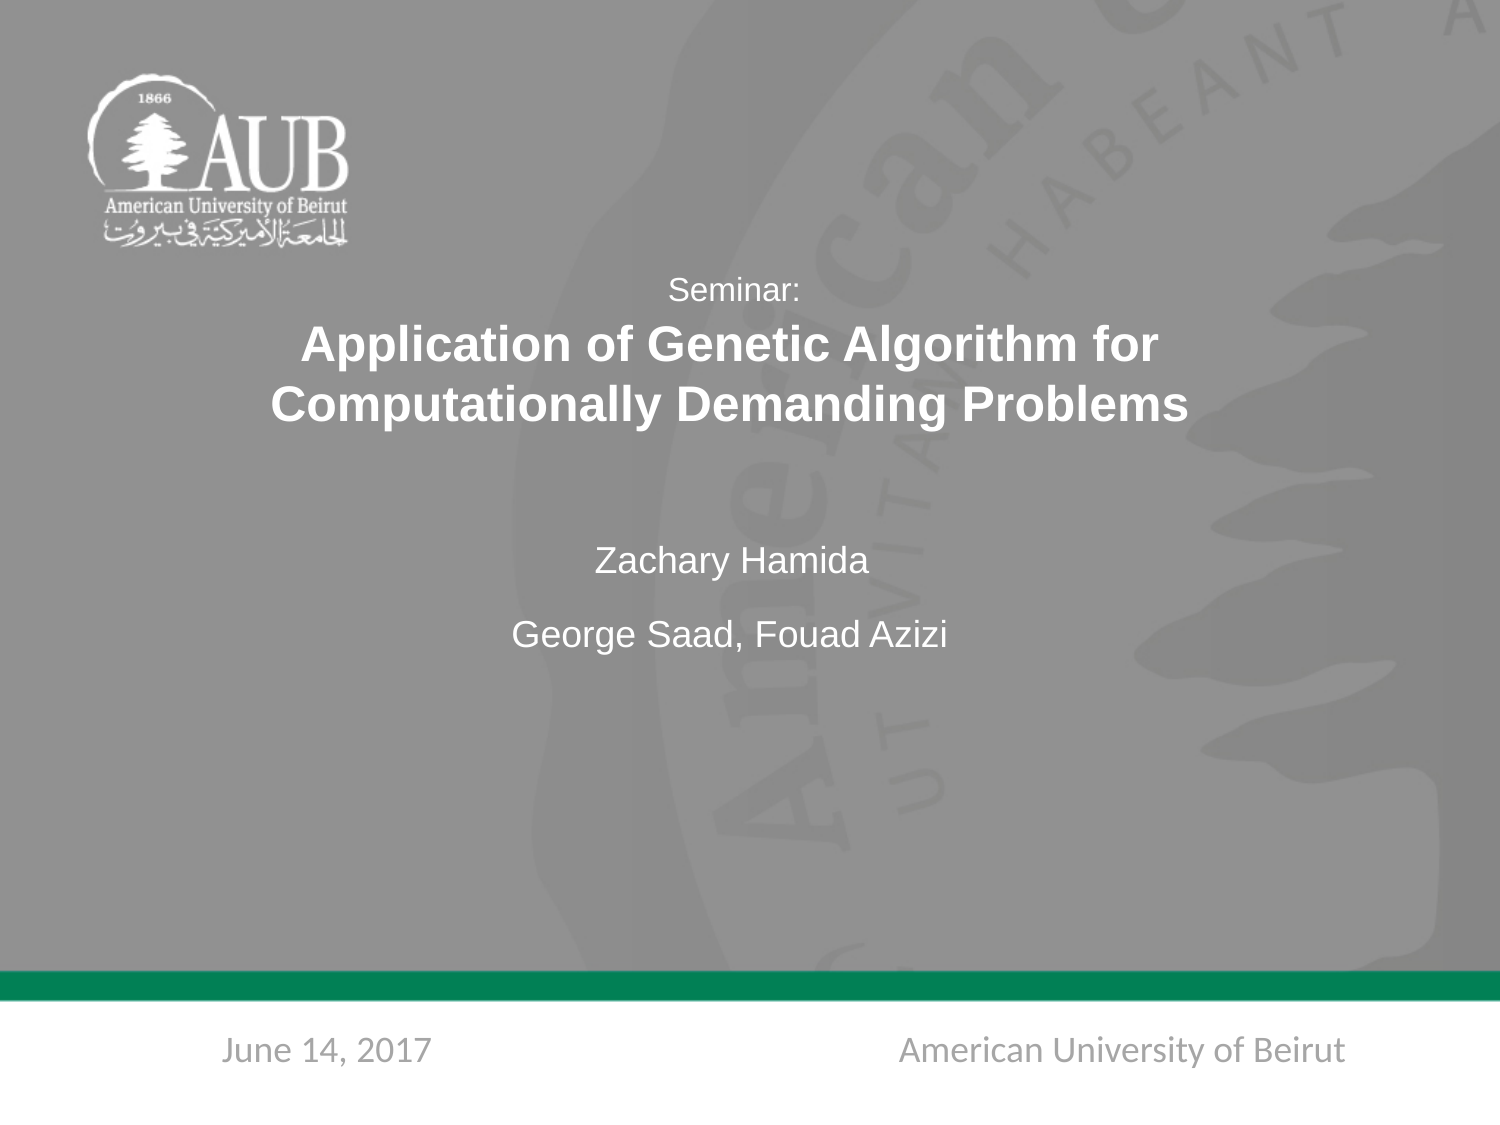

Seminar:
Application of Genetic Algorithm for Computationally Demanding Problems
Zachary Hamida
George Saad, Fouad Azizi
June 14, 2017
American University of Beirut